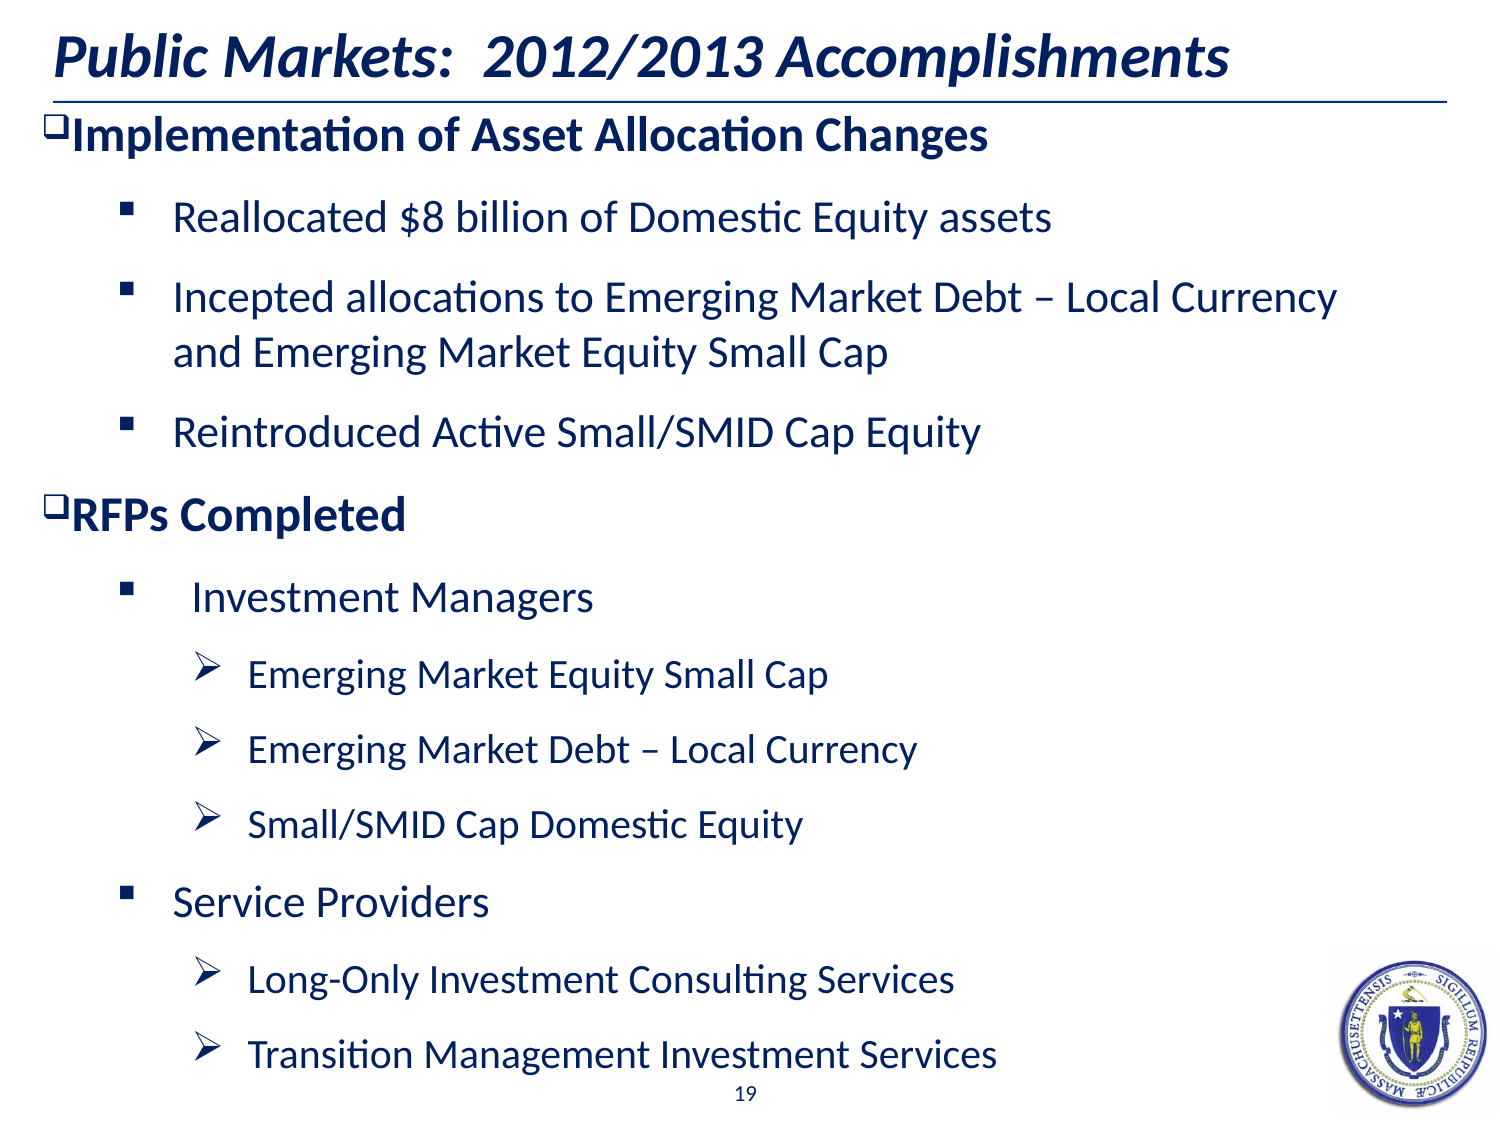

# Public Markets:  2012/2013 Accomplishments
Implementation of Asset Allocation Changes
Reallocated $8 billion of Domestic Equity assets
Incepted allocations to Emerging Market Debt – Local Currency and Emerging Market Equity Small Cap
Reintroduced Active Small/SMID Cap Equity
RFPs Completed
Investment Managers
Emerging Market Equity Small Cap
Emerging Market Debt – Local Currency
Small/SMID Cap Domestic Equity
Service Providers
Long-Only Investment Consulting Services
Transition Management Investment Services